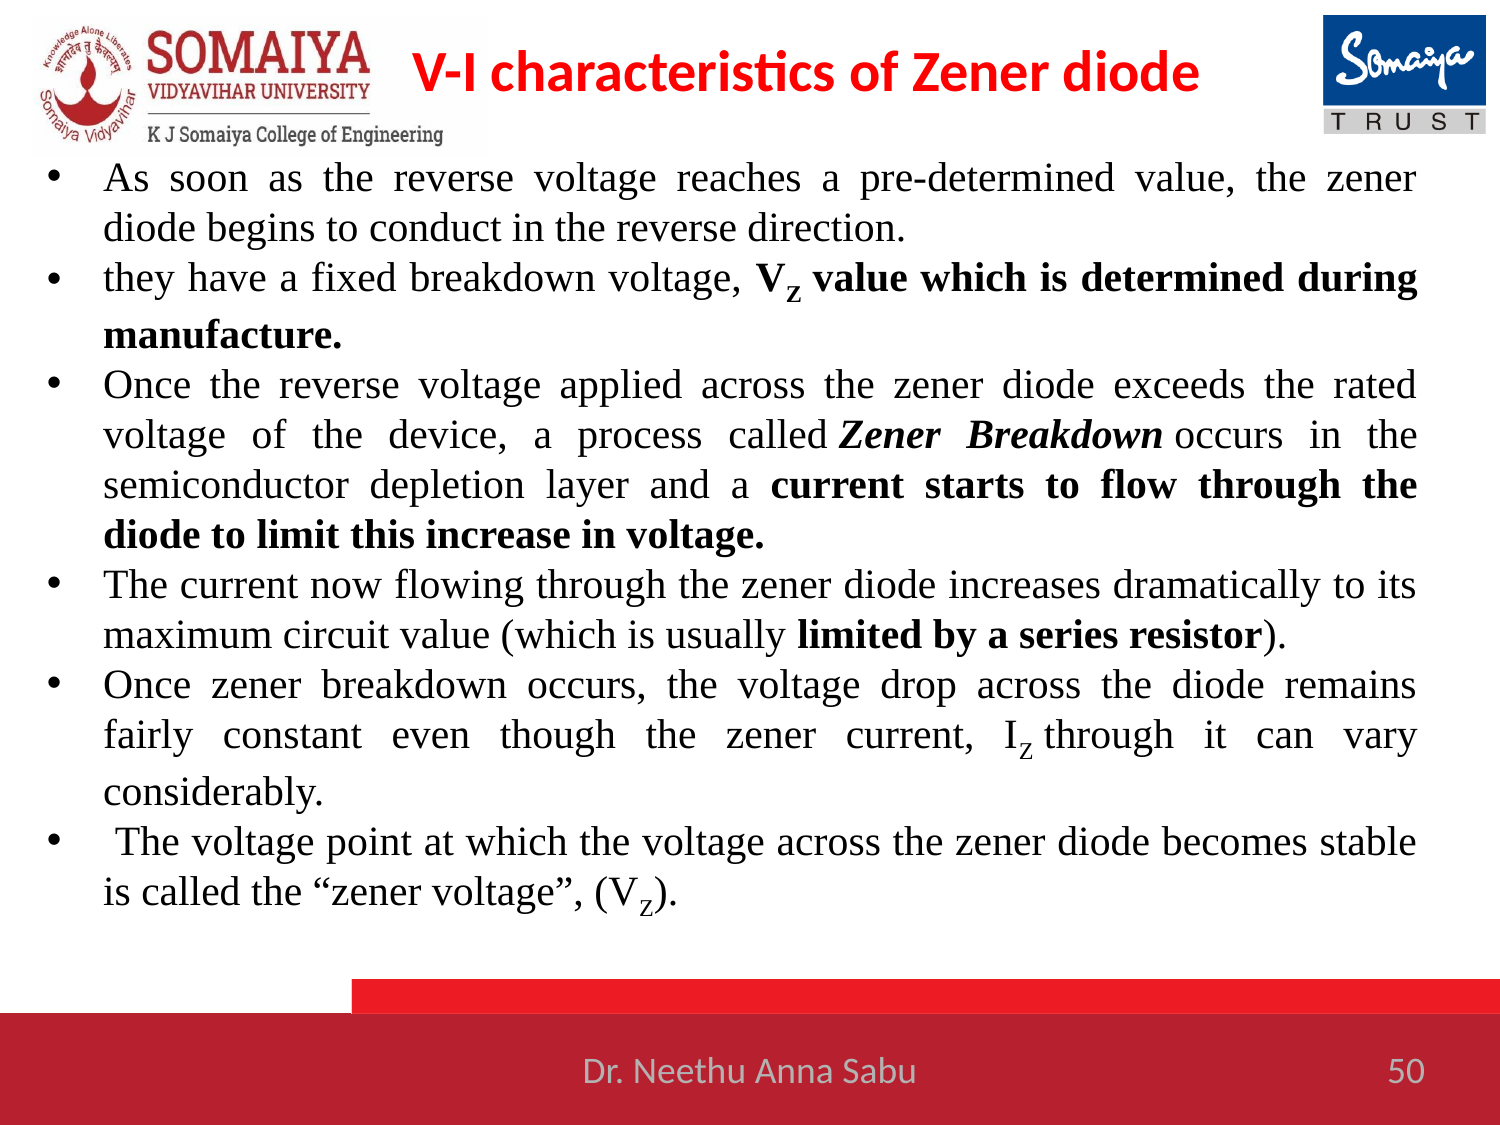

# V-I characteristics of Zener diode
As soon as the reverse voltage reaches a pre-determined value, the zener diode begins to conduct in the reverse direction.
they have a fixed breakdown voltage, VZ value which is determined during manufacture.
Once the reverse voltage applied across the zener diode exceeds the rated voltage of the device, a process called Zener Breakdown occurs in the semiconductor depletion layer and a current starts to flow through the diode to limit this increase in voltage.
The current now flowing through the zener diode increases dramatically to its maximum circuit value (which is usually limited by a series resistor).
Once zener breakdown occurs, the voltage drop across the diode remains fairly constant even though the zener current, IZ through it can vary considerably.
 The voltage point at which the voltage across the zener diode becomes stable is called the “zener voltage”, (VZ).

Dr. Neethu Anna Sabu
50